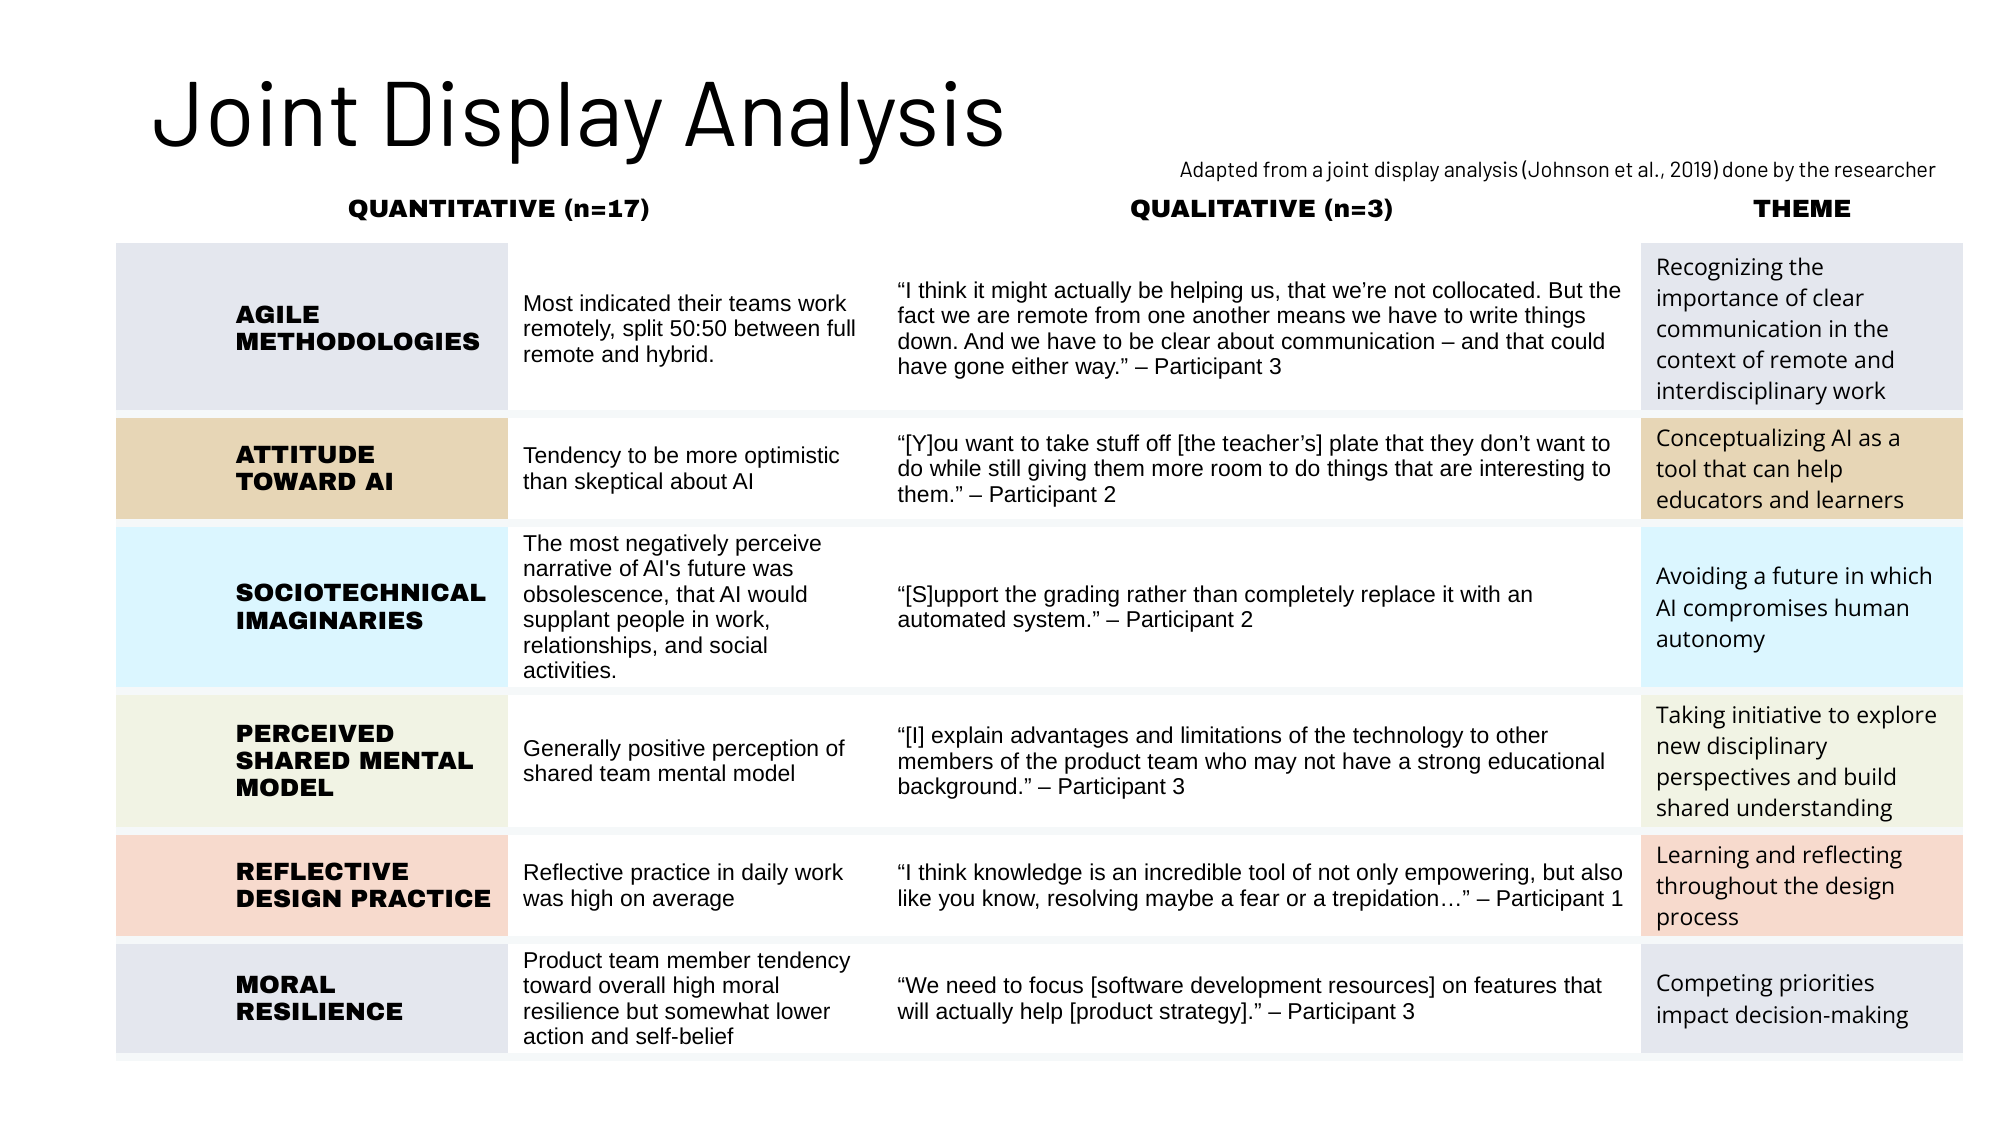

# Joint Display Analysis
Adapted from a joint display analysis (Johnson et al., 2019) done by the researcher
| QUANTITATIVE (n=17) |  | QUALITATIVE (n=3) | THEME |
| --- | --- | --- | --- |
| AGILE METHODOLOGIES | Most indicated their teams work remotely, split 50:50 between full remote and hybrid. | “I think it might actually be helping us, that we’re not collocated. But the fact we are remote from one another means we have to write things down. And we have to be clear about communication – and that could have gone either way.” – Participant 3 | Recognizing the importance of clear communication in the context of remote and interdisciplinary work |
| ATTITUDE TOWARD AI | Tendency to be more optimistic than skeptical about AI | “[Y]ou want to take stuff off [the teacher’s] plate that they don’t want to do while still giving them more room to do things that are interesting to them.” – Participant 2 | Conceptualizing AI as a tool that can help educators and learners |
| SOCIOTECHNICAL IMAGINARIES | The most negatively perceive narrative of AI's future was obsolescence, that AI would supplant people in work, relationships, and social activities. | “[S]upport the grading rather than completely replace it with an automated system.” – Participant 2 | Avoiding a future in which AI compromises human autonomy |
| PERCEIVED SHARED MENTAL MODEL | Generally positive perception of shared team mental model | “[I] explain advantages and limitations of the technology to other members of the product team who may not have a strong educational background.” – Participant 3 | Taking initiative to explore new disciplinary perspectives and build shared understanding |
| REFLECTIVE DESIGN PRACTICE | Reflective practice in daily work was high on average | “I think knowledge is an incredible tool of not only empowering, but also like you know, resolving maybe a fear or a trepidation…” – Participant 1 | Learning and reflecting throughout the design process |
| MORAL RESILIENCE | Product team member tendency toward overall high moral resilience but somewhat lower action and self-belief | “We need to focus [software development resources] on features that will actually help [product strategy].” – Participant 3 | Competing priorities impact decision-making |